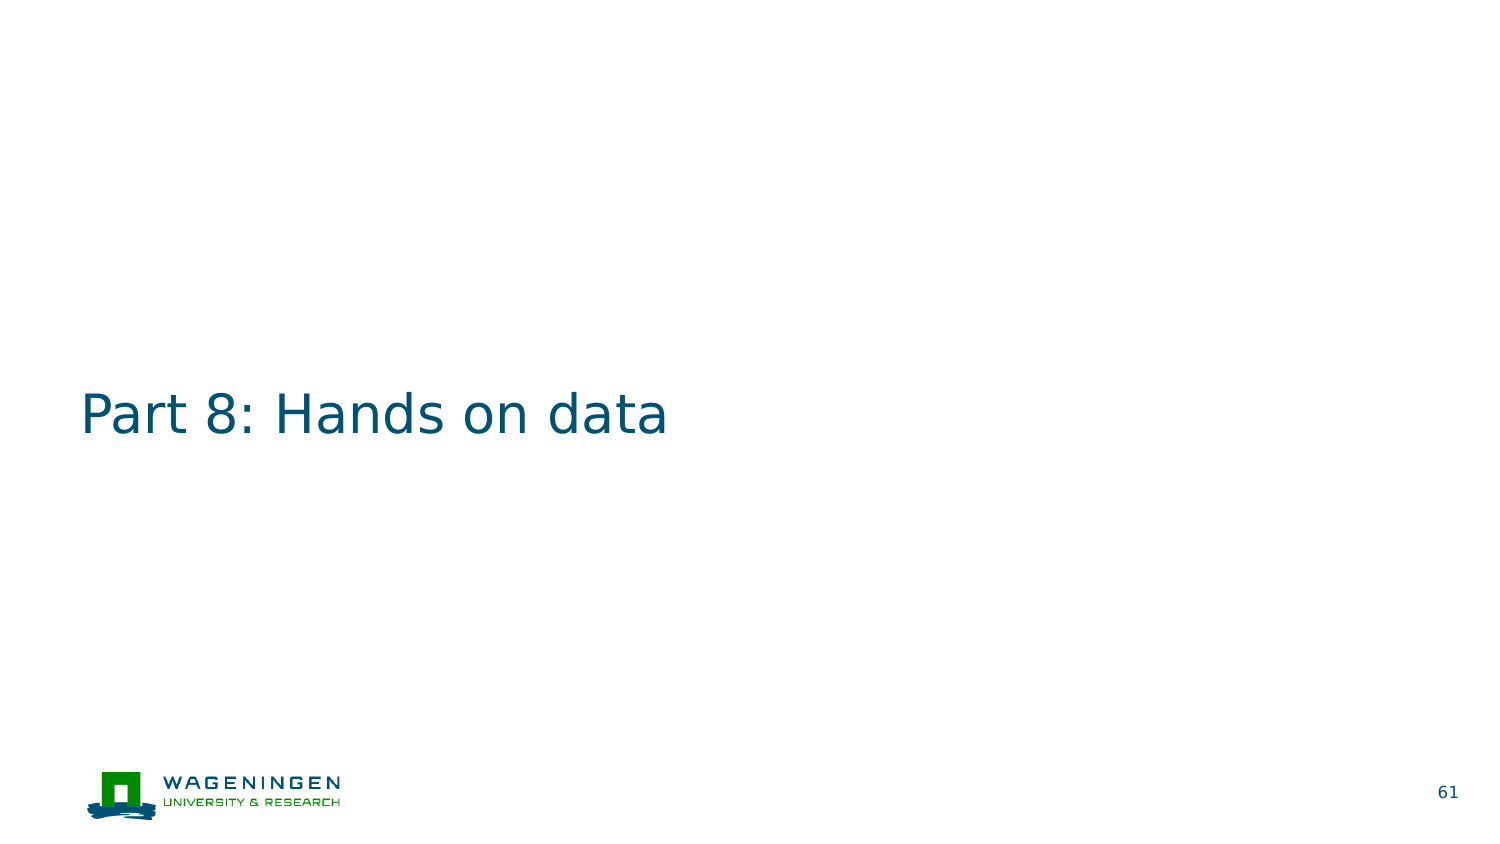

# Part 8: Hands on data
61